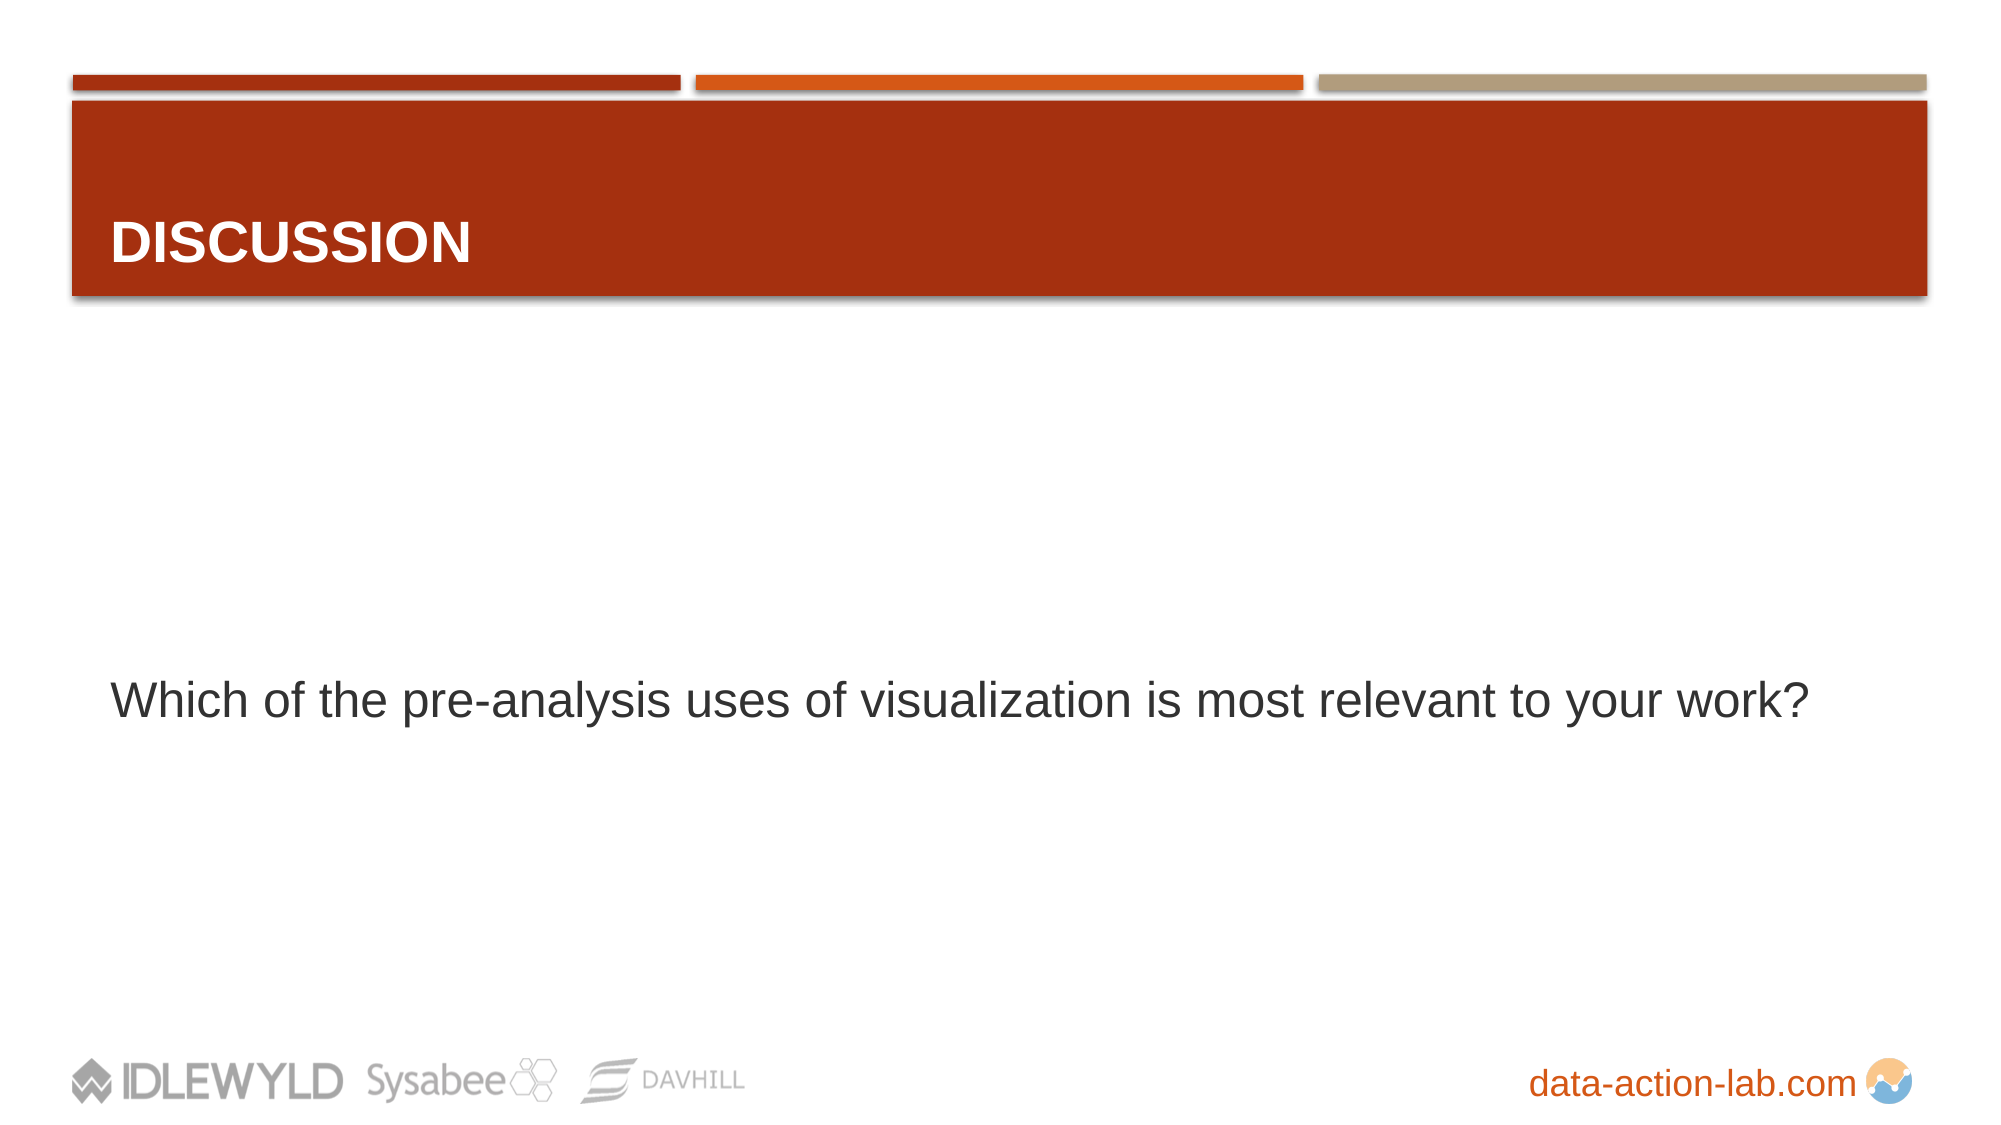

# DISCUSSION
Which of the pre-analysis uses of visualization is most relevant to your work?